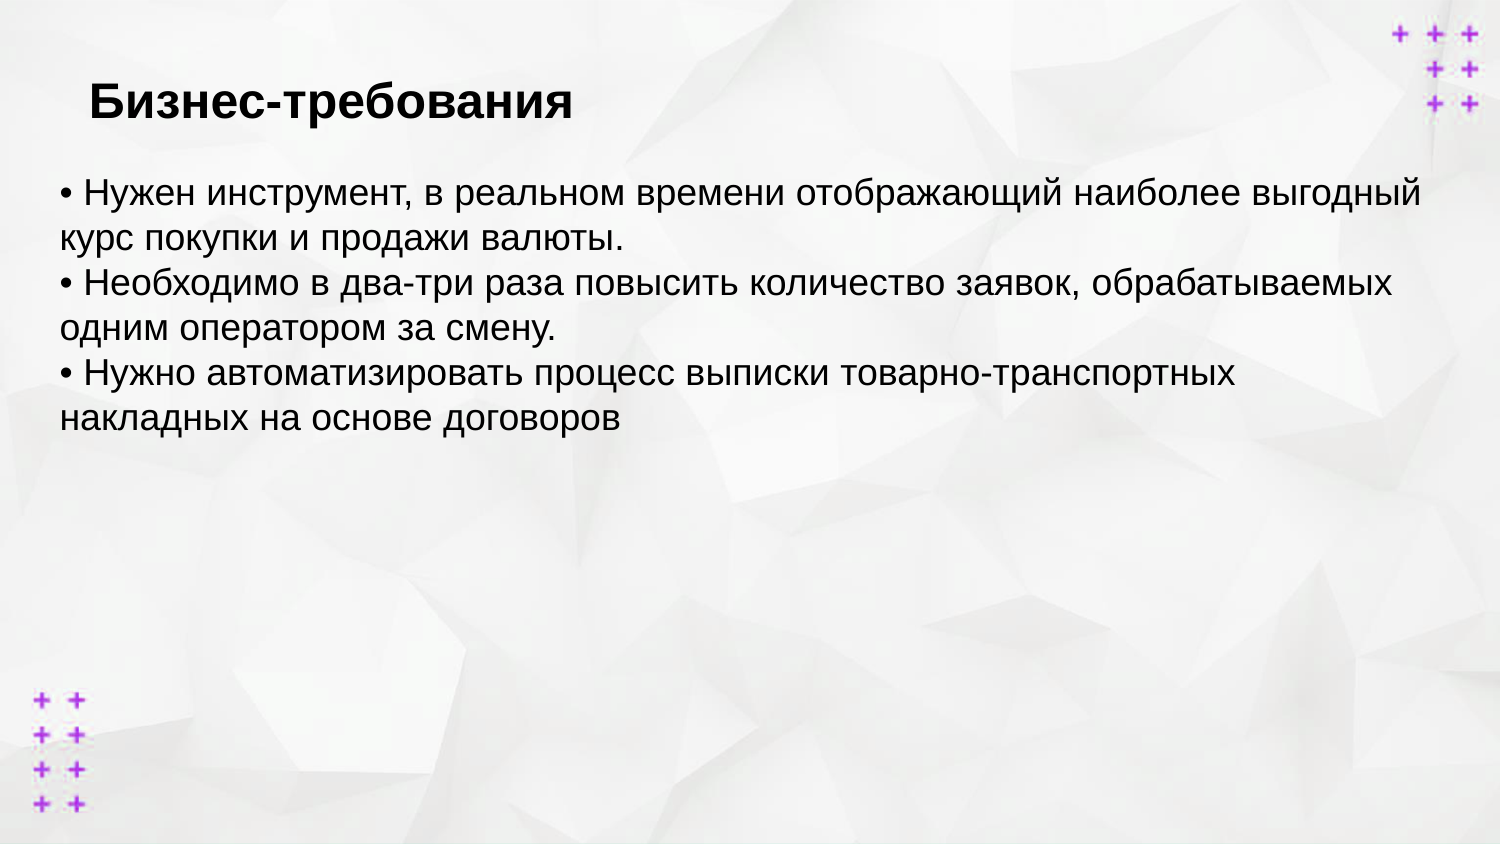

Бизнес-требования
• Нужен инструмент, в реальном времени отображающий наиболее выгодный курс покупки и продажи валюты.
• Необходимо в два-три раза повысить количество заявок, обрабатываемых одним оператором за смену.
• Нужно автоматизировать процесс выписки товарно-транспортных
накладных на основе договоров